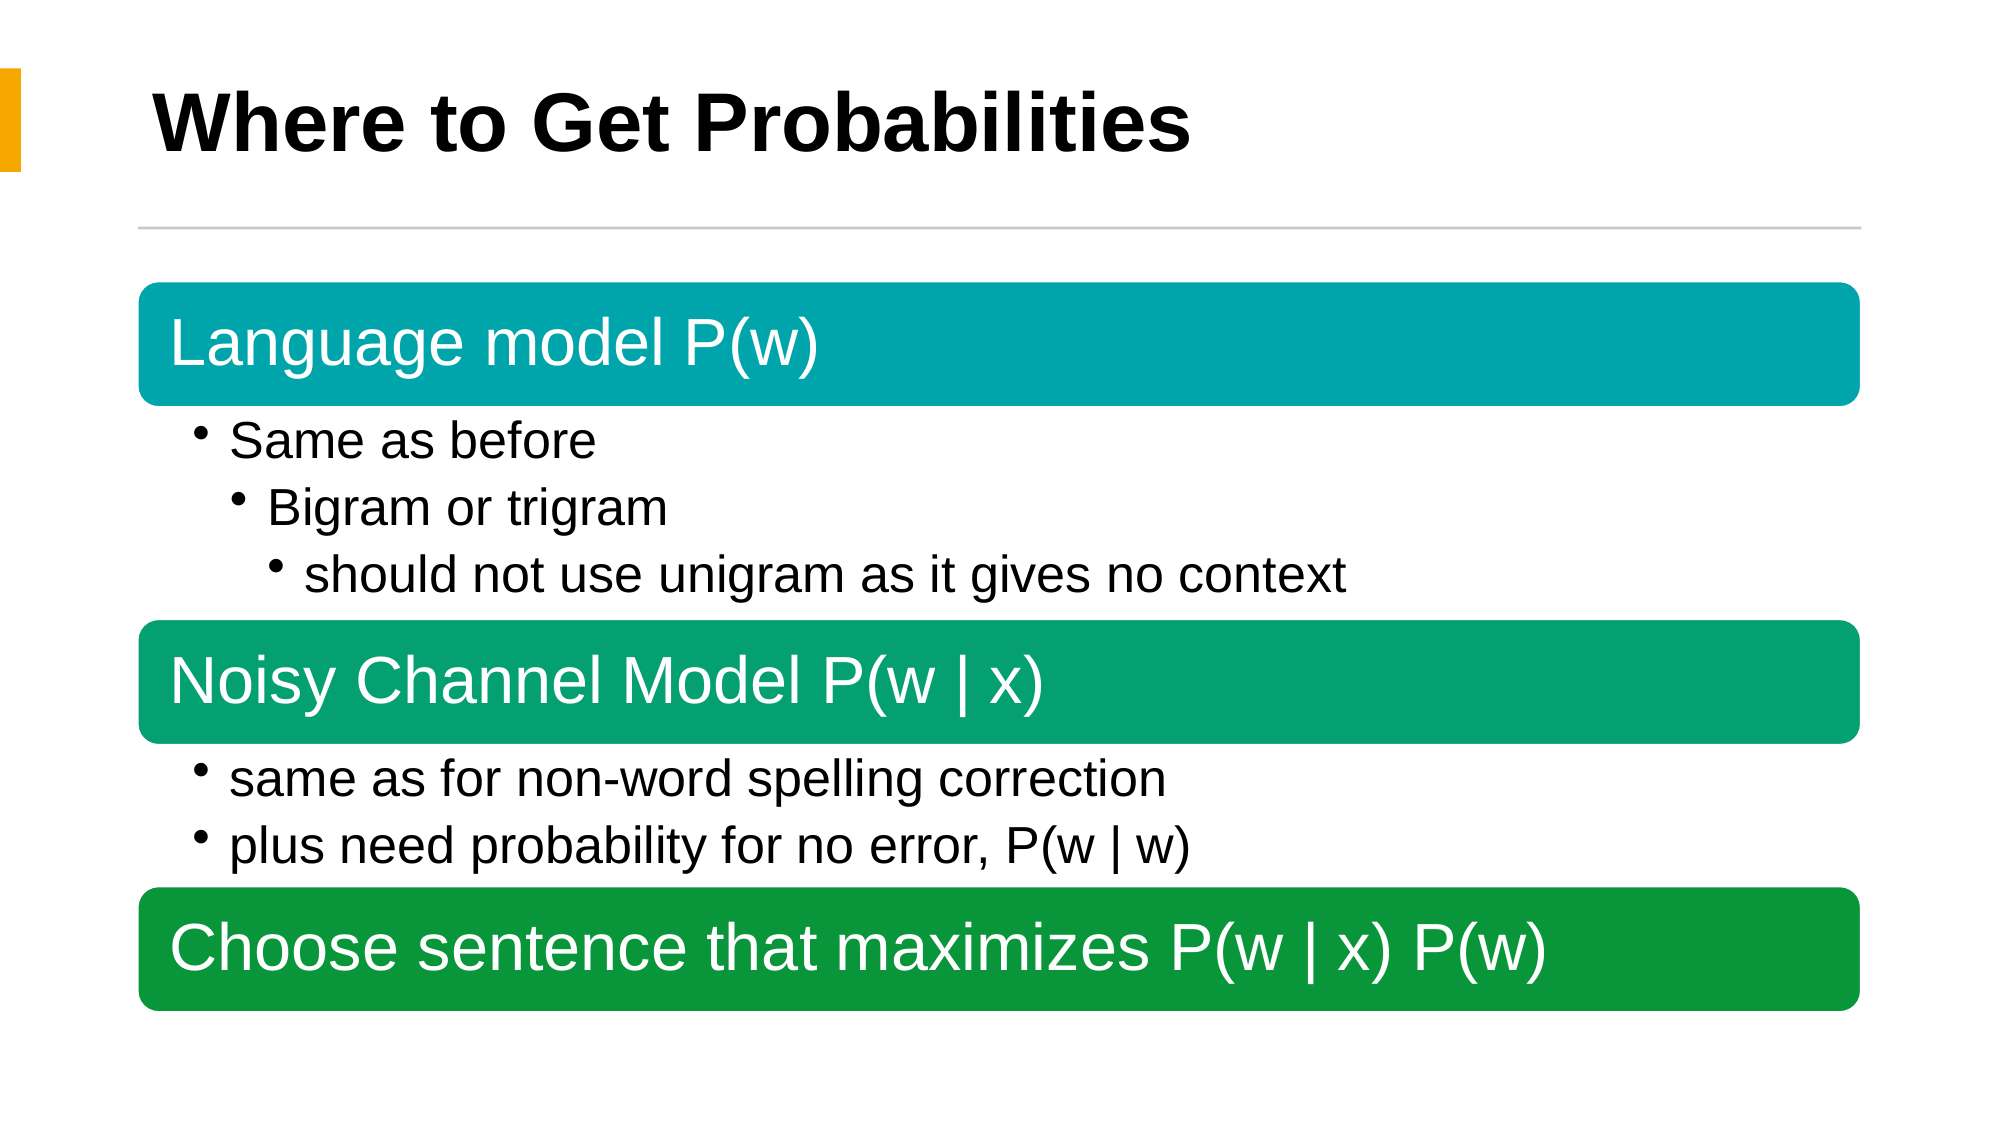

# Where to Get Probabilities

Language model P(w)
Same as before
Bigram or trigram
should not use unigram as it gives no context
Noisy Channel Model P(w | x)
same as for non-word spelling correction
plus need probability for no error, P(w | w)
Choose sentence that maximizes P(w | x) P(w)